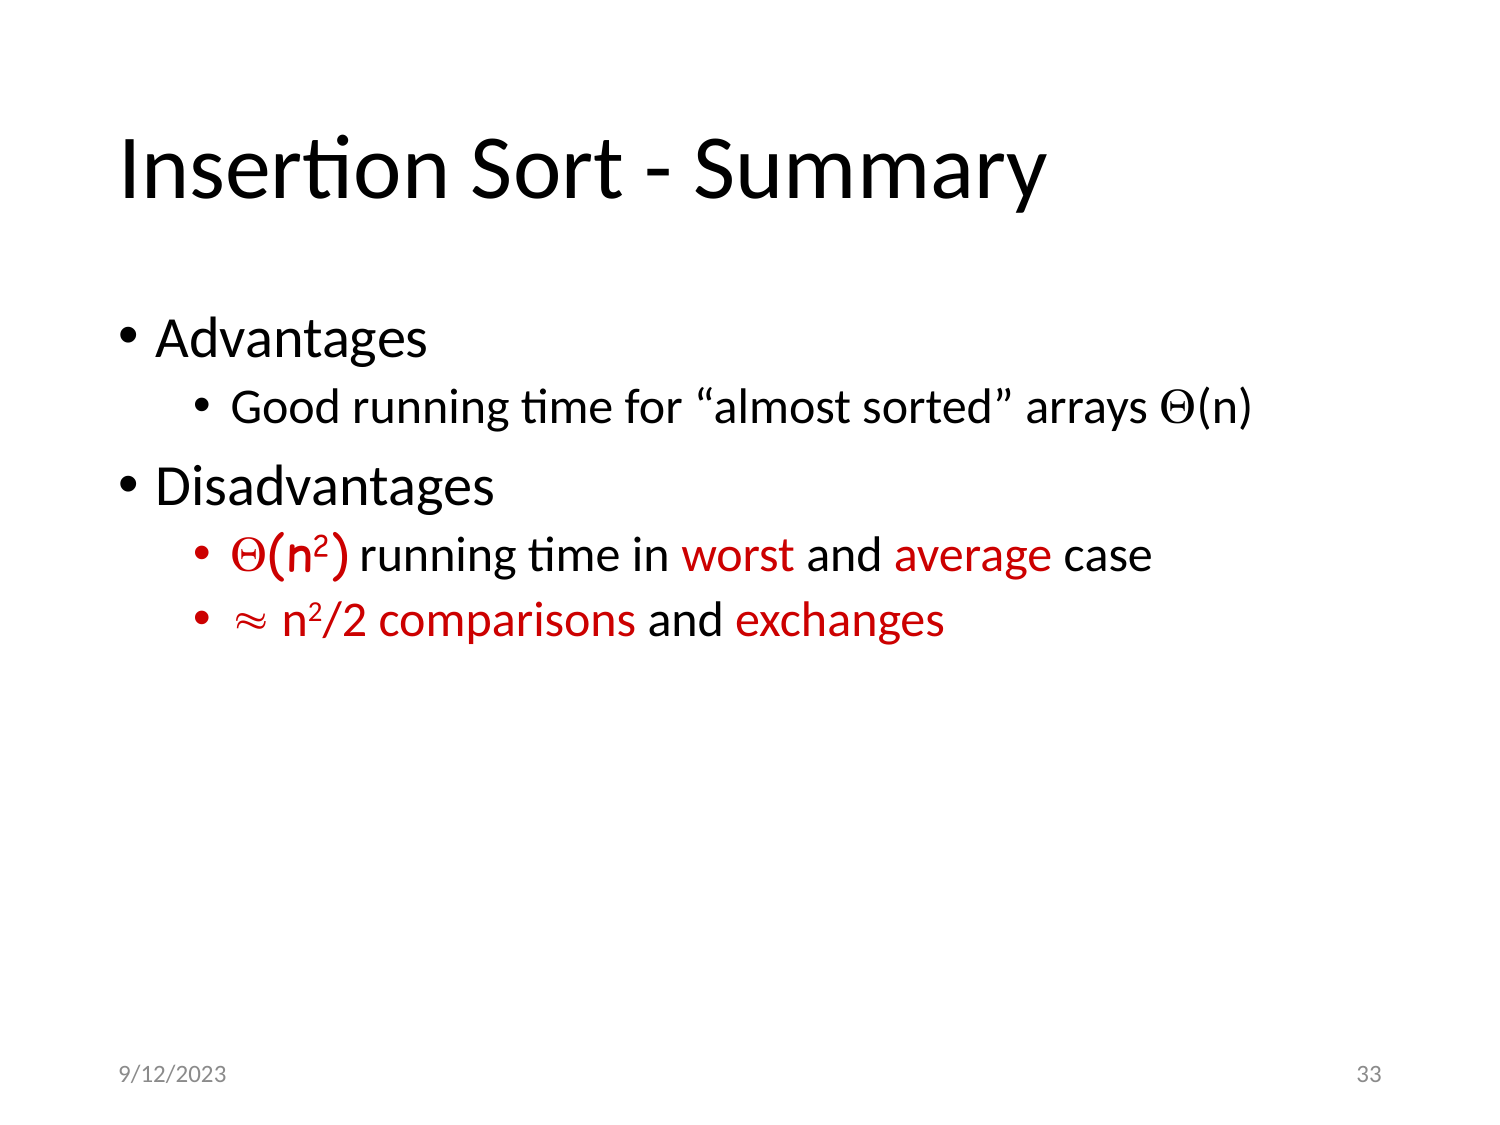

# Insertion Sort - Summary
Advantages
Good running time for “almost sorted” arrays Θ(n)
Disadvantages
Θ(n2) running time in worst and average case
≈ n2/2 comparisons and exchanges
9/12/2023
33